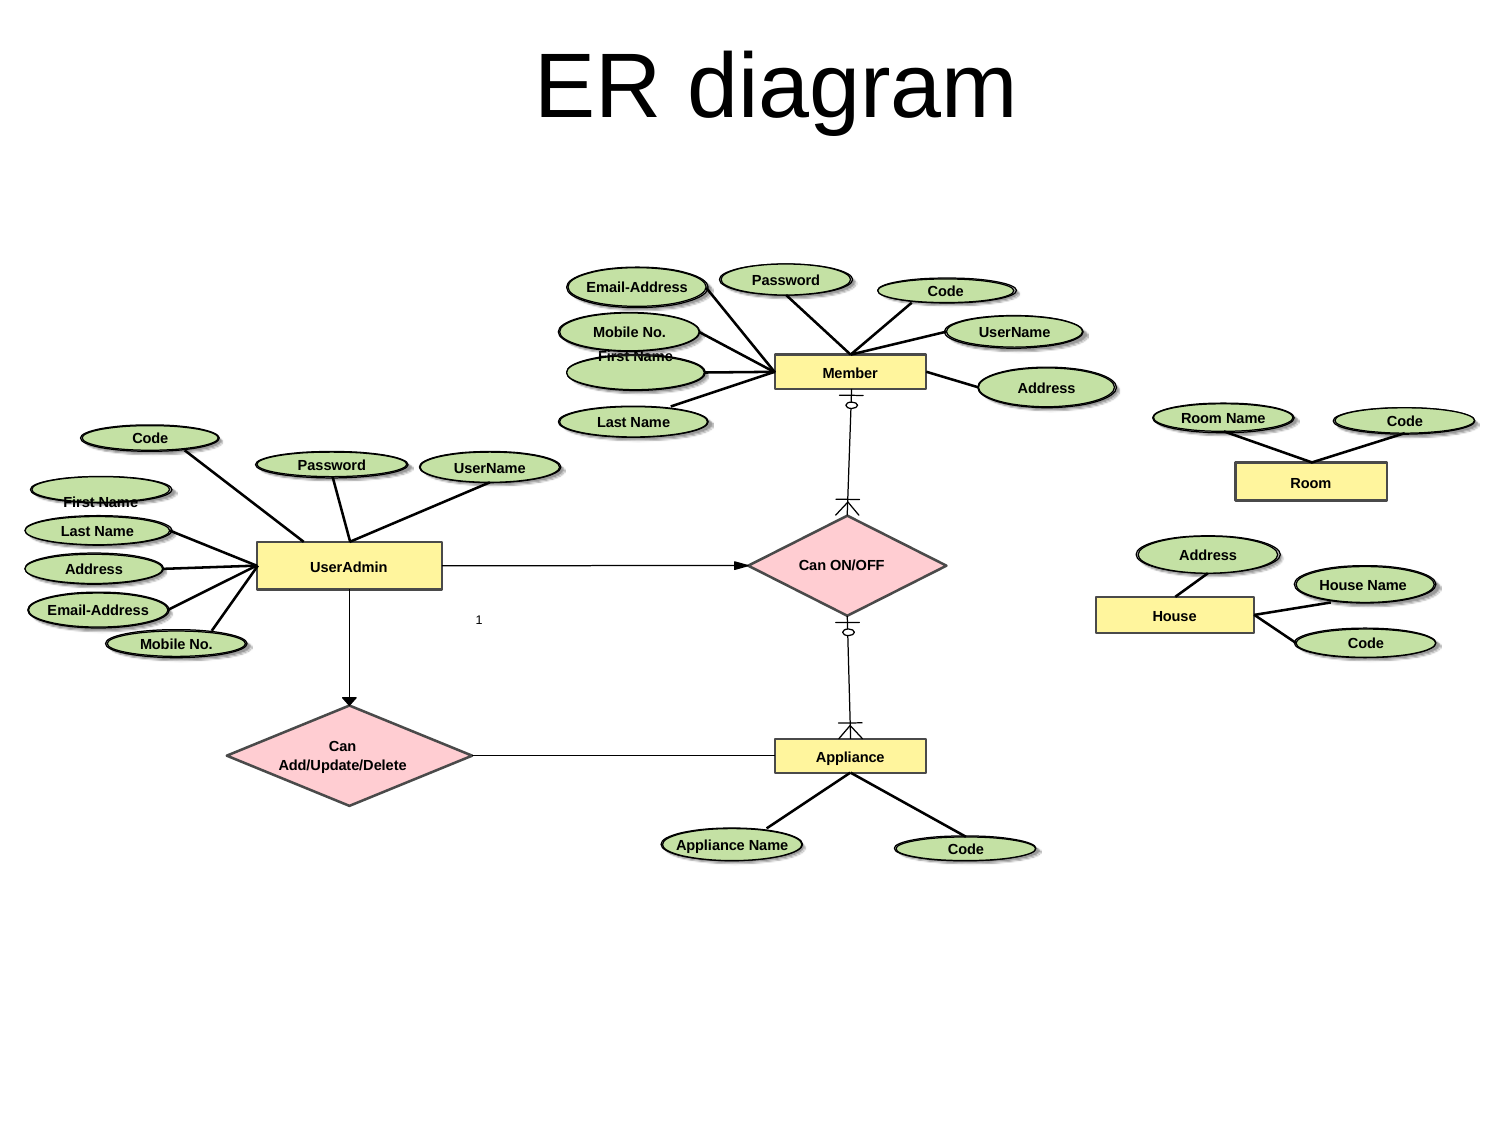

ER diagram

Password

Email-Address

Code

UserName
Mobile No.
First​ Name

Member

Address

Room Name
Code
Last Name

Code

Password
UserName

Room

First​ Name

Last Name

Address

Can ON/OFF

UserAdmin
Address

House Name

Email-Address

House
1

Code
Mobile No.

Can Add/Update/Delete

Appliance

Appliance Name

Code